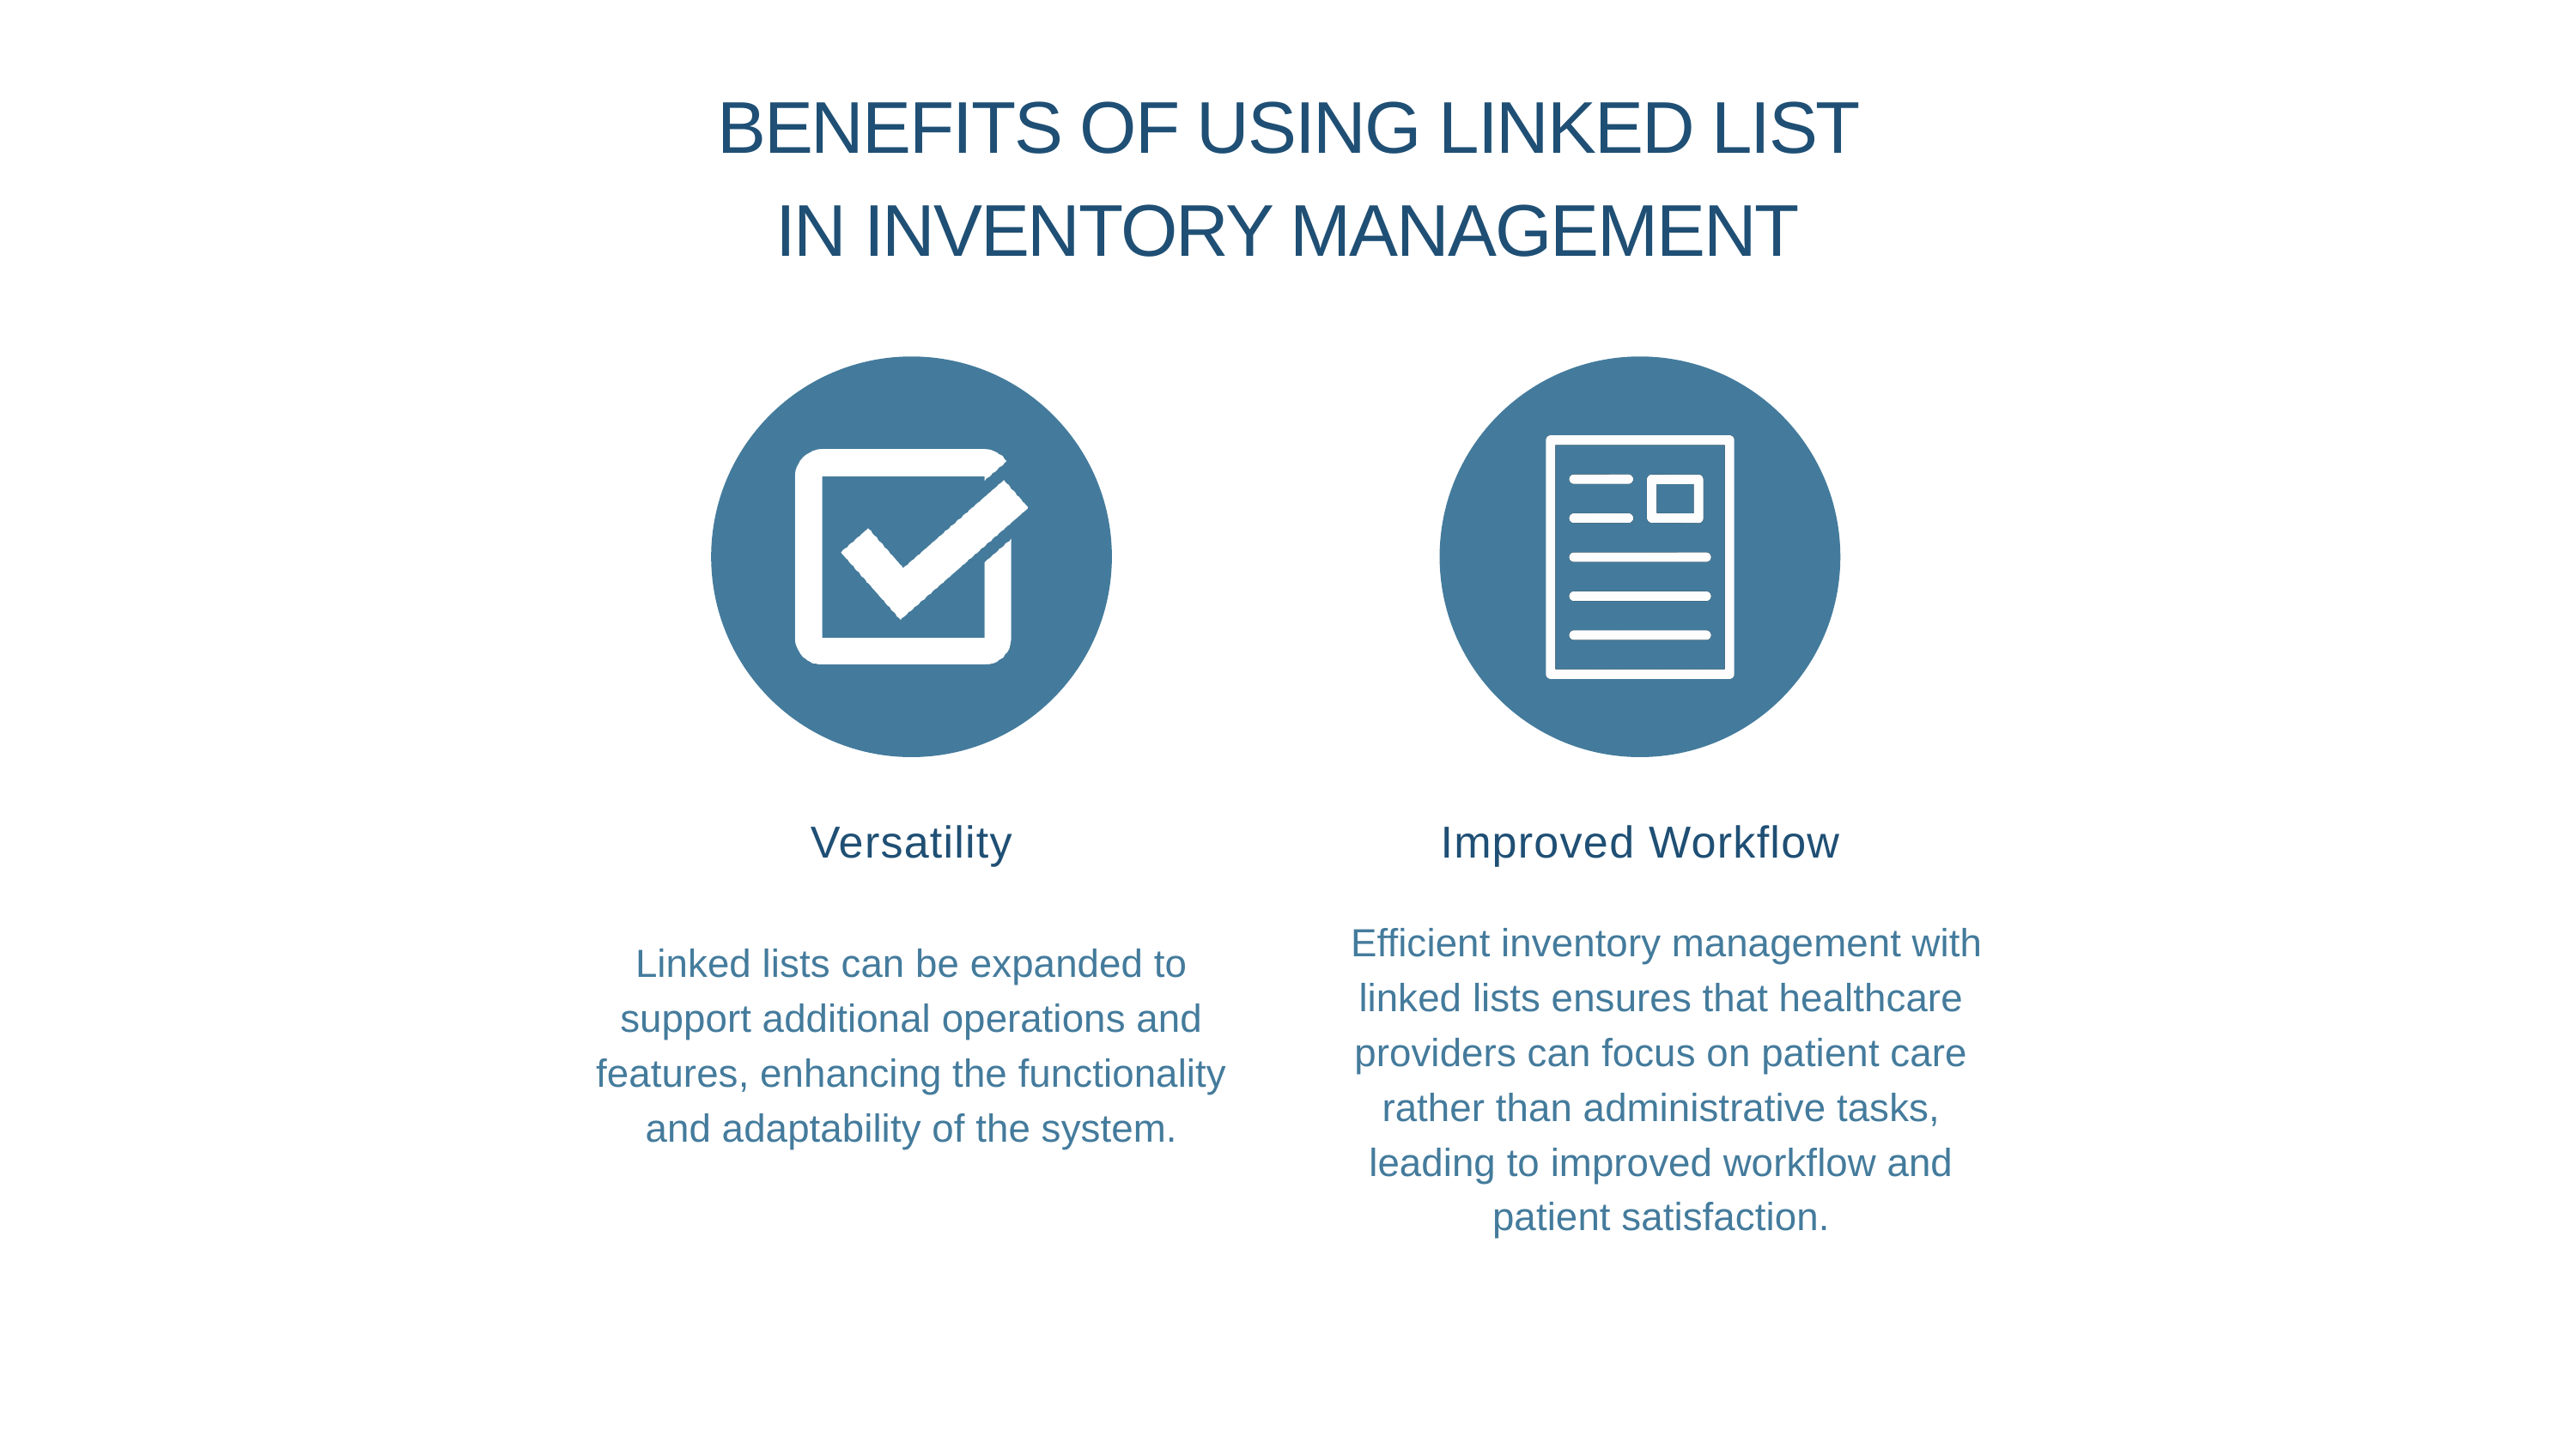

BENEFITS OF USING LINKED LIST IN INVENTORY MANAGEMENT

Versatility
Improved Workflow
 Efficient inventory management with linked lists ensures that healthcare providers can focus on patient care rather than administrative tasks, leading to improved workflow and patient satisfaction.
Linked lists can be expanded to support additional operations and features, enhancing the functionality and adaptability of the system.